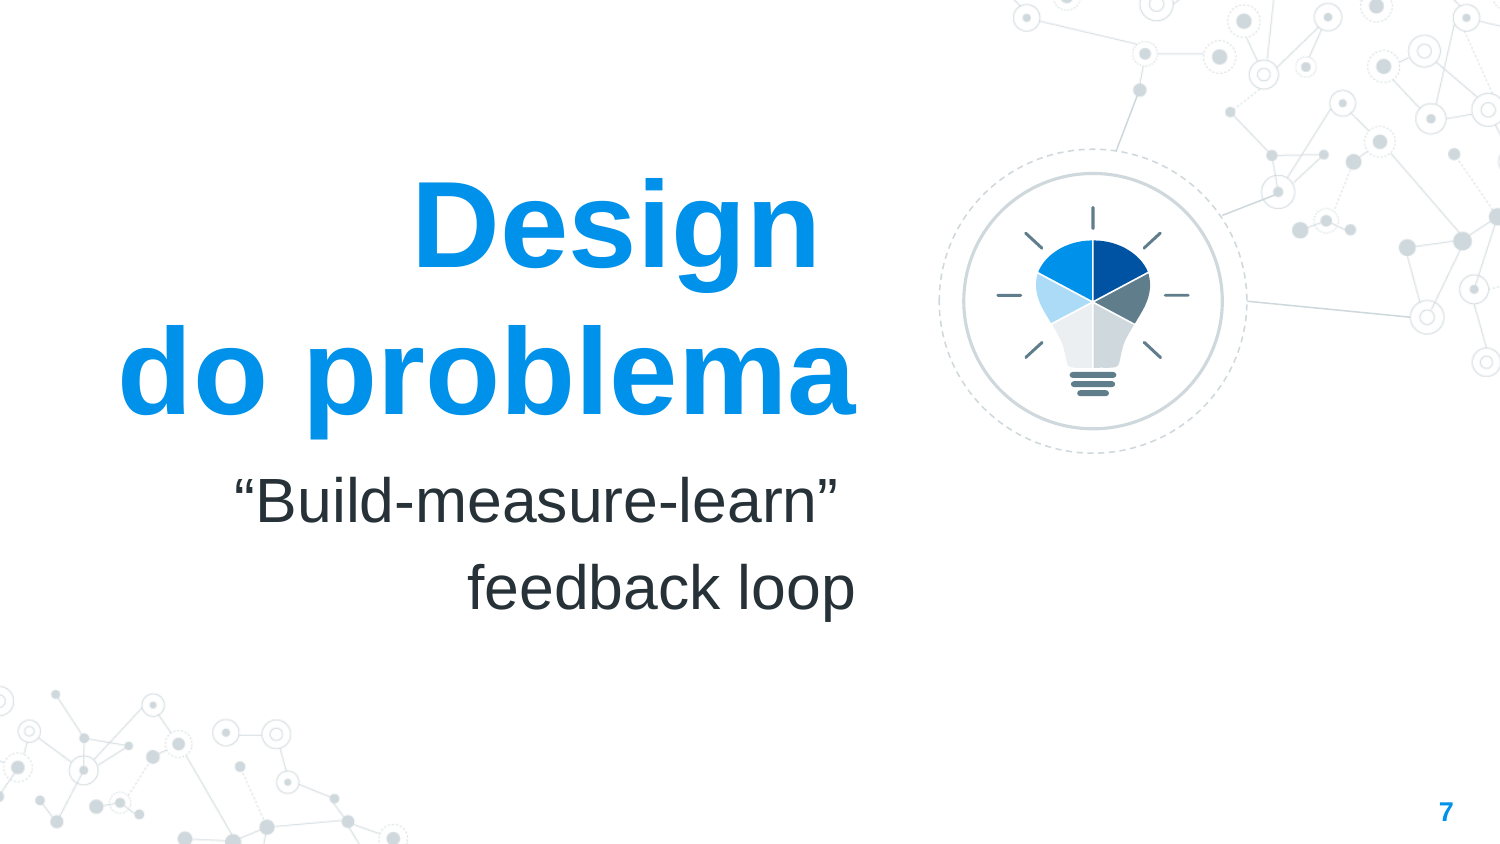

Design
do problema
“Build-measure-learn”
feedback loop
7